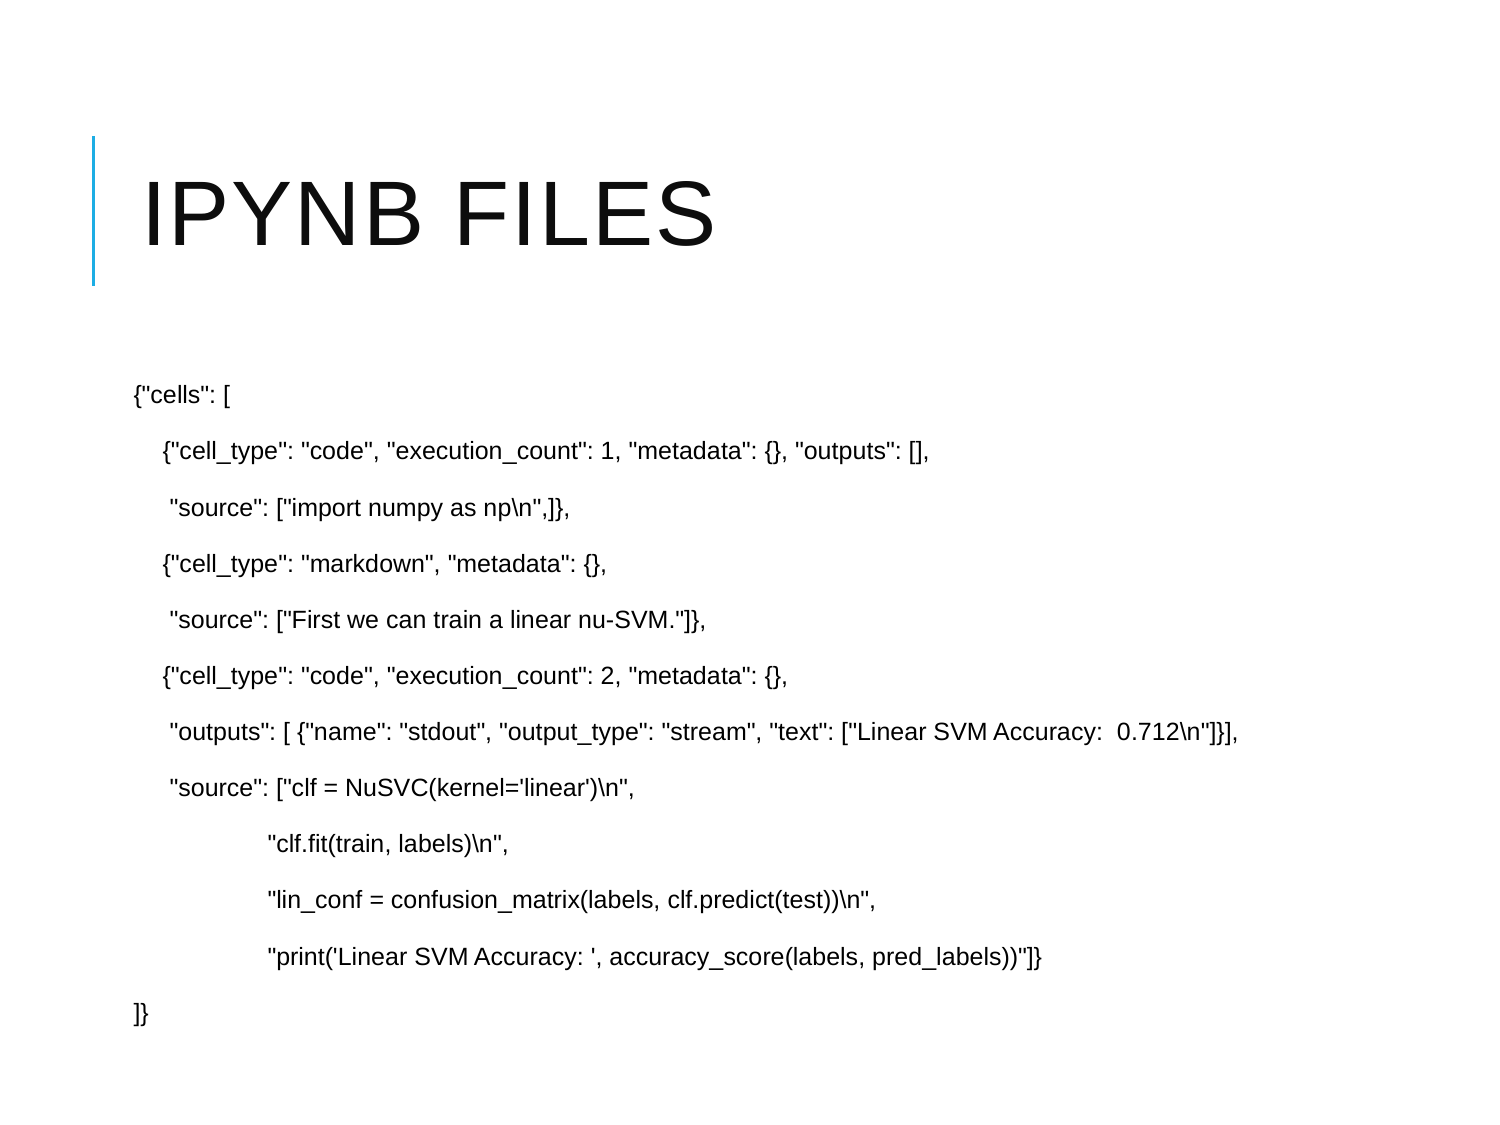

# Ipynb Files
{"cells": [
  {"cell_type": "code", "execution_count": 1, "metadata": {}, "outputs": [],
   "source": ["import numpy as np\n",]},
  {"cell_type": "markdown", "metadata": {},
   "source": ["First we can train a linear nu-SVM."]},
  {"cell_type": "code", "execution_count": 2, "metadata": {},
   "outputs": [ {"name": "stdout", "output_type": "stream", "text": ["Linear SVM Accuracy:  0.712\n"]}],
   "source": ["clf = NuSVC(kernel='linear')\n",
                 "clf.fit(train, labels)\n",
                 "lin_conf = confusion_matrix(labels, clf.predict(test))\n",
                 "print('Linear SVM Accuracy: ', accuracy_score(labels, pred_labels))"]}
]}